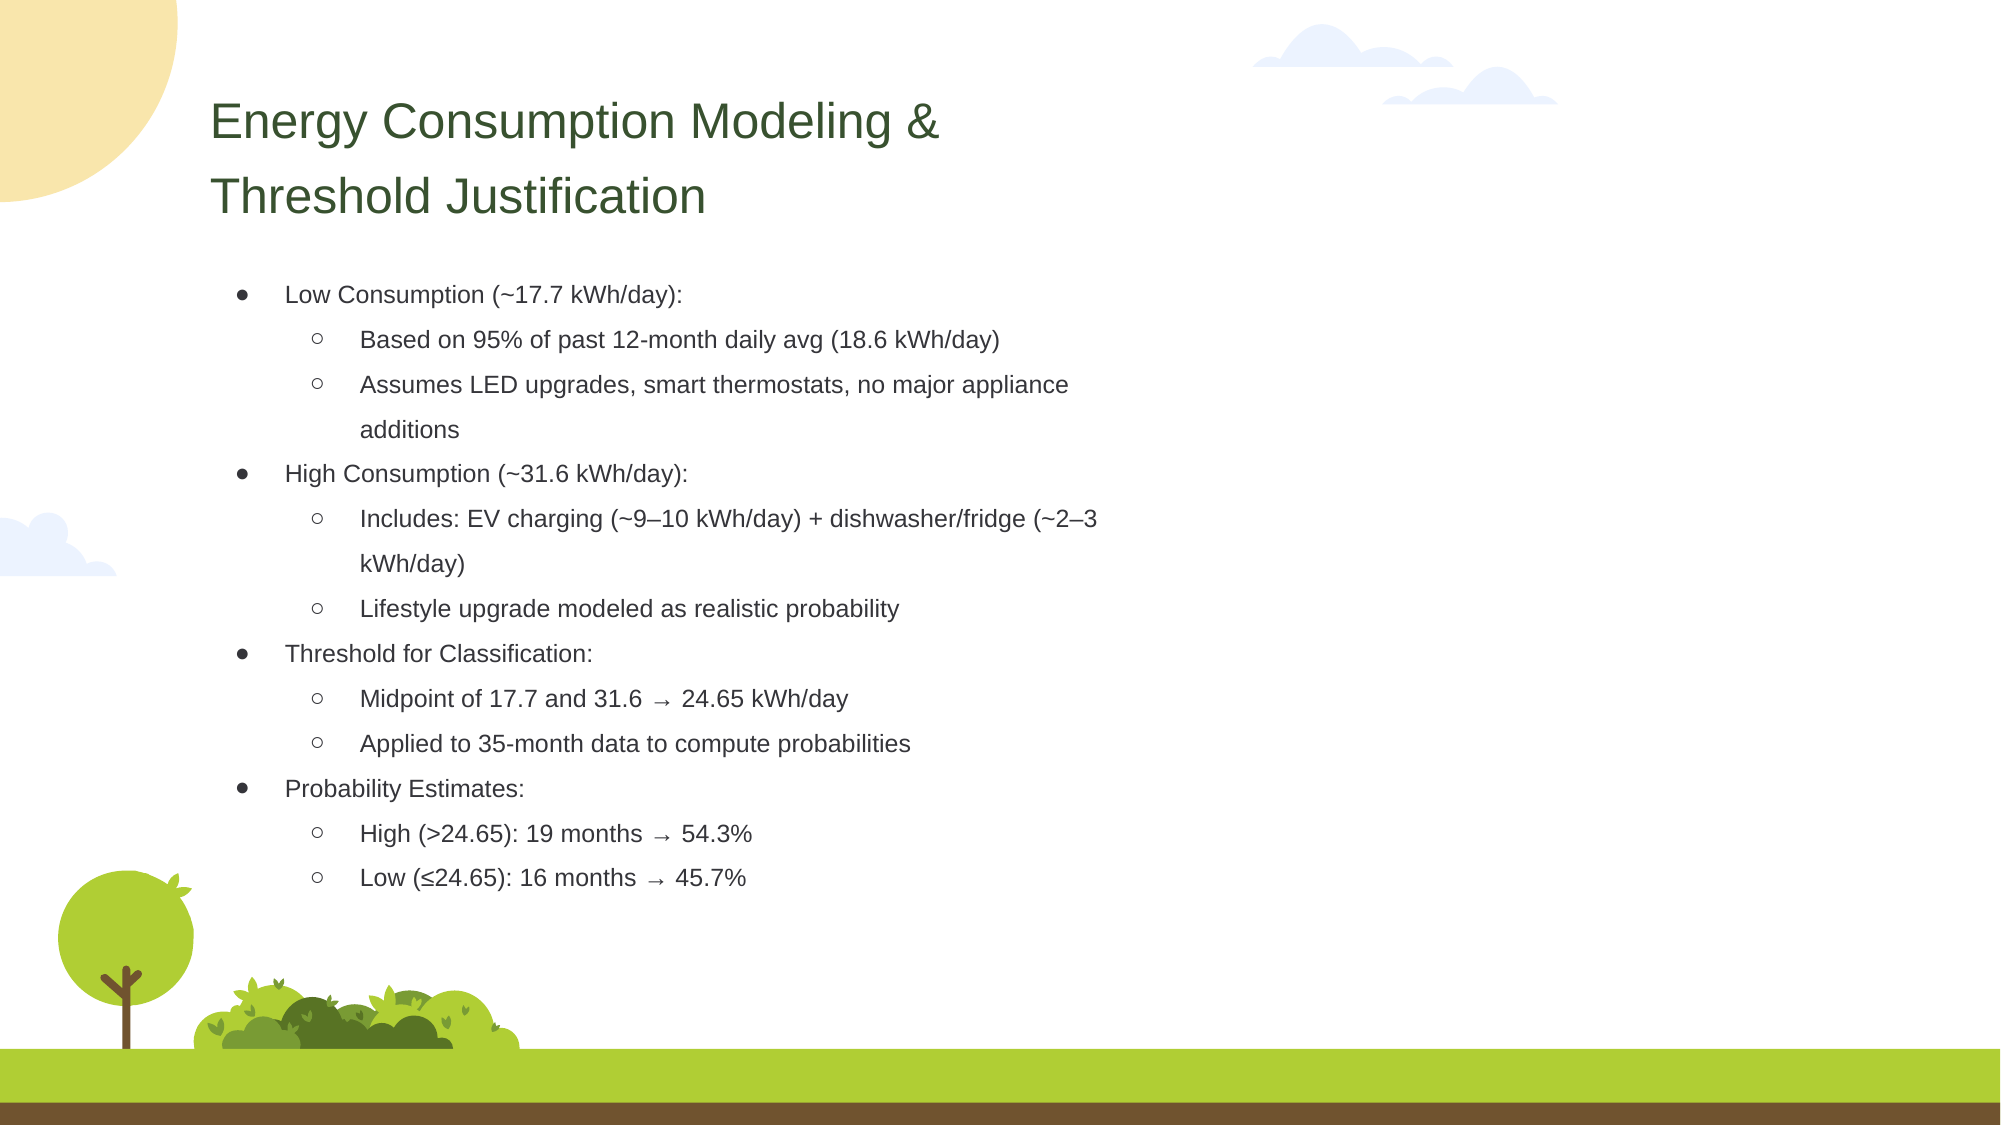

# Energy Consumption Modeling & Threshold Justification
Low Consumption (~17.7 kWh/day):
Based on 95% of past 12-month daily avg (18.6 kWh/day)
Assumes LED upgrades, smart thermostats, no major appliance additions
High Consumption (~31.6 kWh/day):
Includes: EV charging (~9–10 kWh/day) + dishwasher/fridge (~2–3 kWh/day)
Lifestyle upgrade modeled as realistic probability
Threshold for Classification:
Midpoint of 17.7 and 31.6 → 24.65 kWh/day
Applied to 35-month data to compute probabilities
Probability Estimates:
High (>24.65): 19 months → 54.3%
Low (≤24.65): 16 months → 45.7%